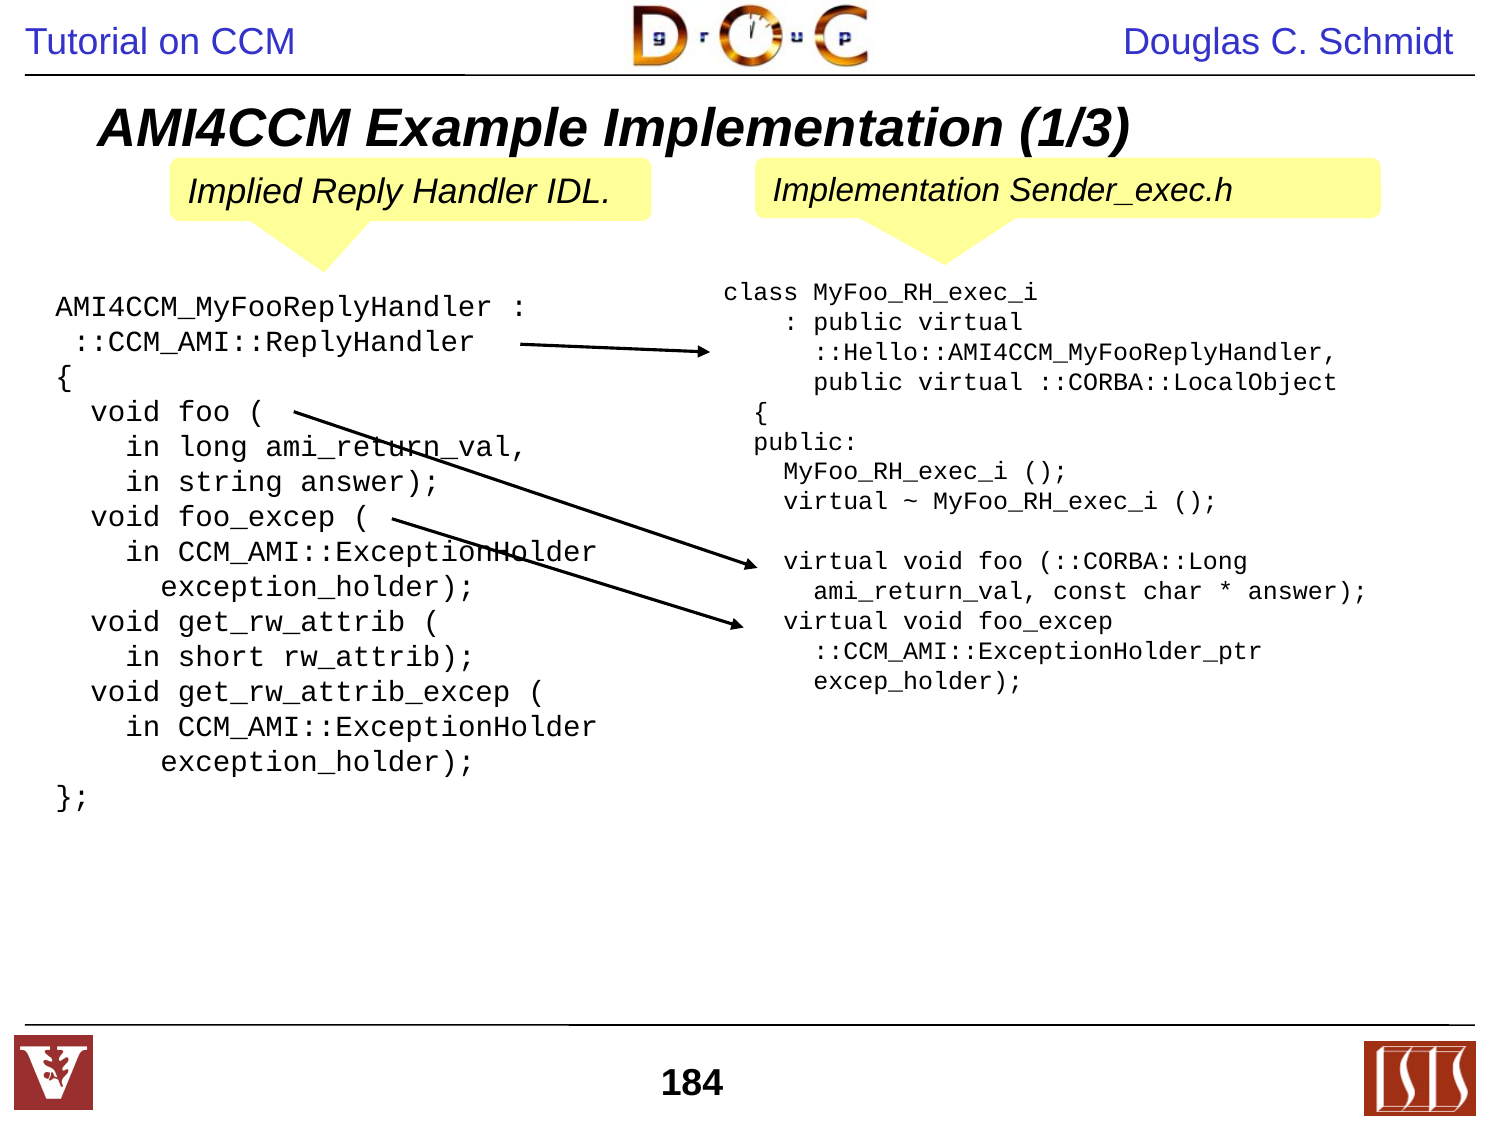

AMI4CCM Example Implementation (1/3)

Implied Reply Handler IDL.
Implementation Sender_exec.h

class MyFoo_RH_exec_i
    : public virtual
      ::Hello::AMI4CCM_MyFooReplyHandler,
      public virtual ::CORBA::LocalObject
  {
  public:
    MyFoo_RH_exec_i ();
    virtual ~ MyFoo_RH_exec_i ();

    virtual void foo (::CORBA::Long
      ami_return_val, const char * answer);
    virtual void foo_excep
      ::CCM_AMI::ExceptionHolder_ptr
      excep_holder);
AMI4CCM_MyFooReplyHandler :
 ::CCM_AMI::ReplyHandler
{
  void foo (
    in long ami_return_val,
    in string answer);
  void foo_excep (
    in CCM_AMI::ExceptionHolder
      exception_holder);
  void get_rw_attrib (
    in short rw_attrib);
  void get_rw_attrib_excep (
    in CCM_AMI::ExceptionHolder
      exception_holder);
};